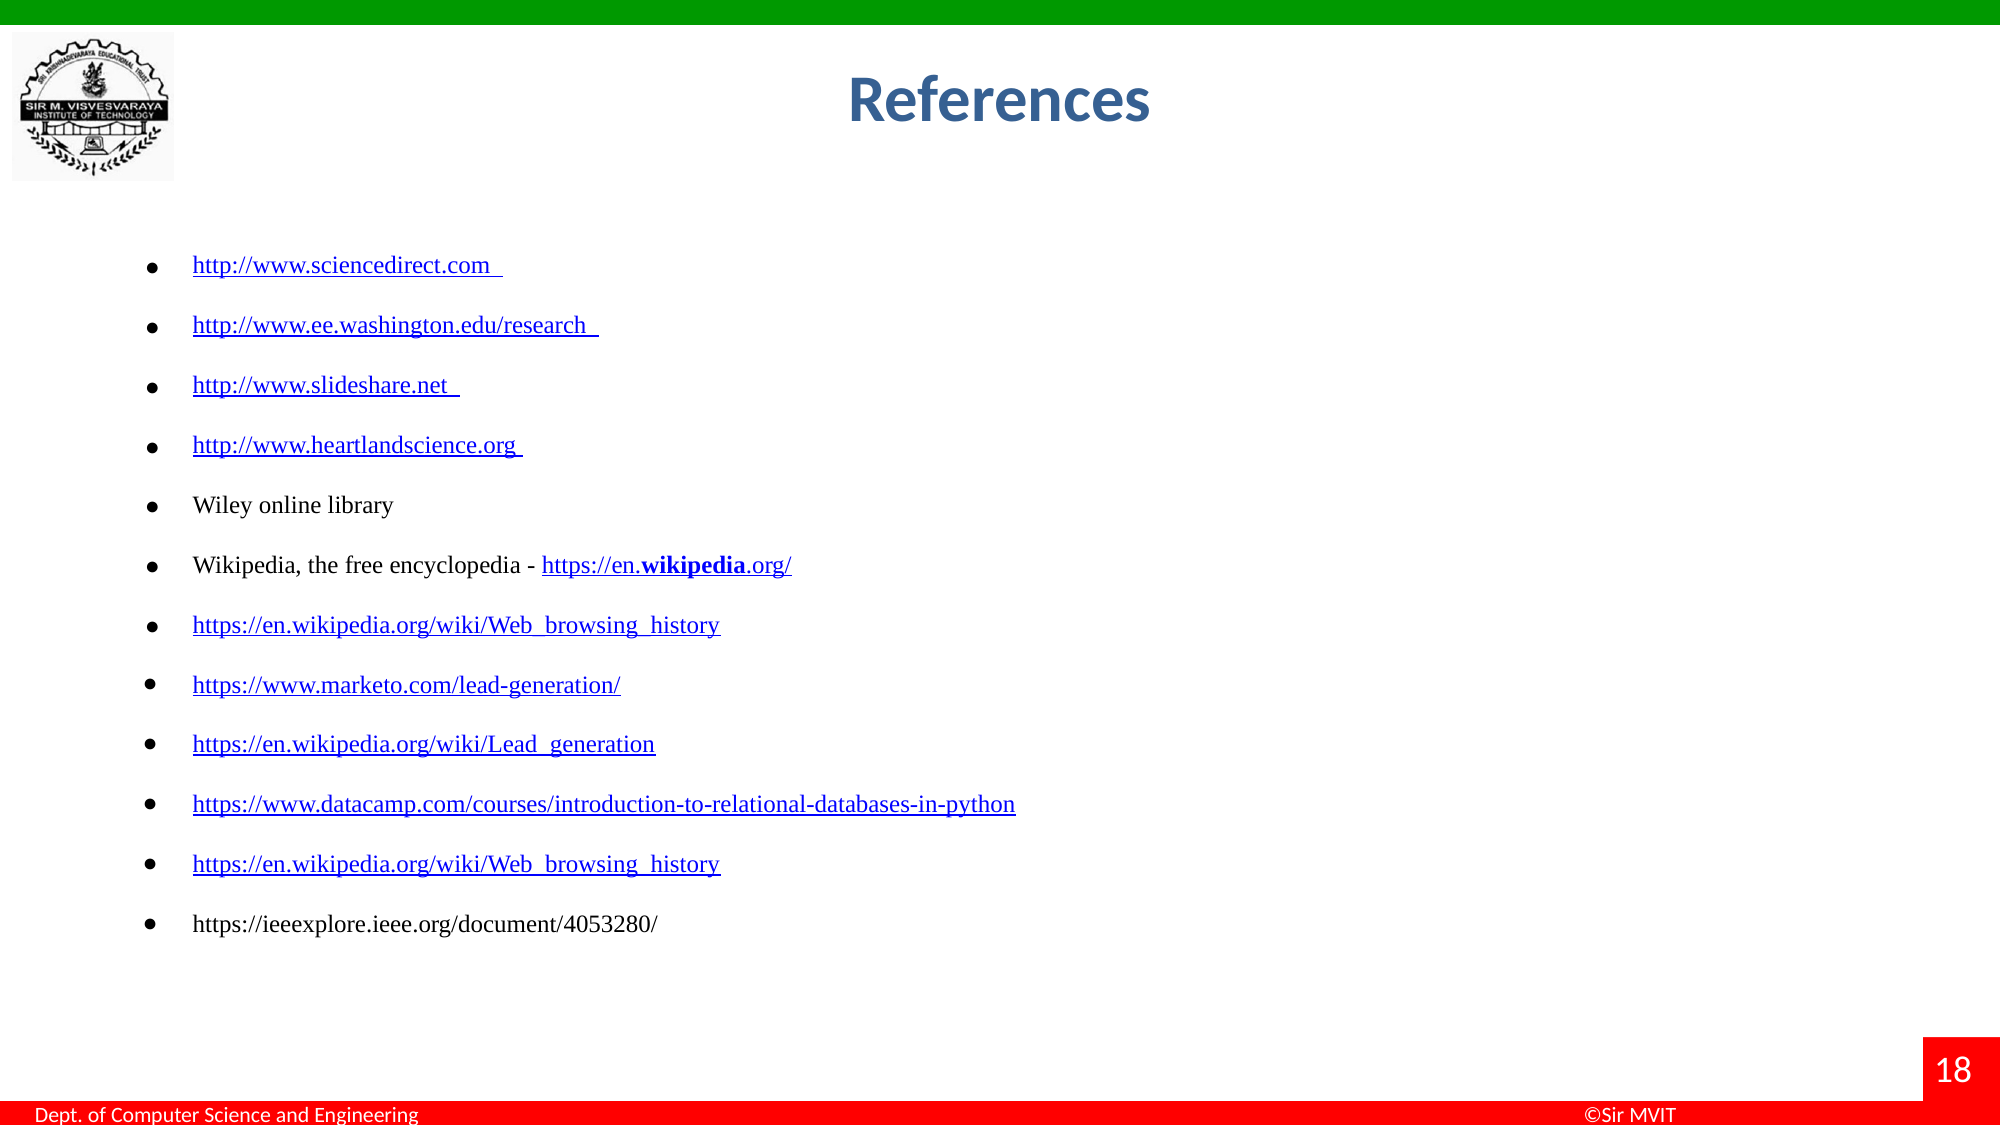

# References
http://www.sciencedirect.com
http://www.ee.washington.edu/research
http://www.slideshare.net
http://www.heartlandscience.org
Wiley online library
Wikipedia, the free encyclopedia - https://en.wikipedia.org/
https://en.wikipedia.org/wiki/Web_browsing_history
https://www.marketo.com/lead-generation/
https://en.wikipedia.org/wiki/Lead_generation
https://www.datacamp.com/courses/introduction-to-relational-databases-in-python
https://en.wikipedia.org/wiki/Web_browsing_history
https://ieeexplore.ieee.org/document/4053280/